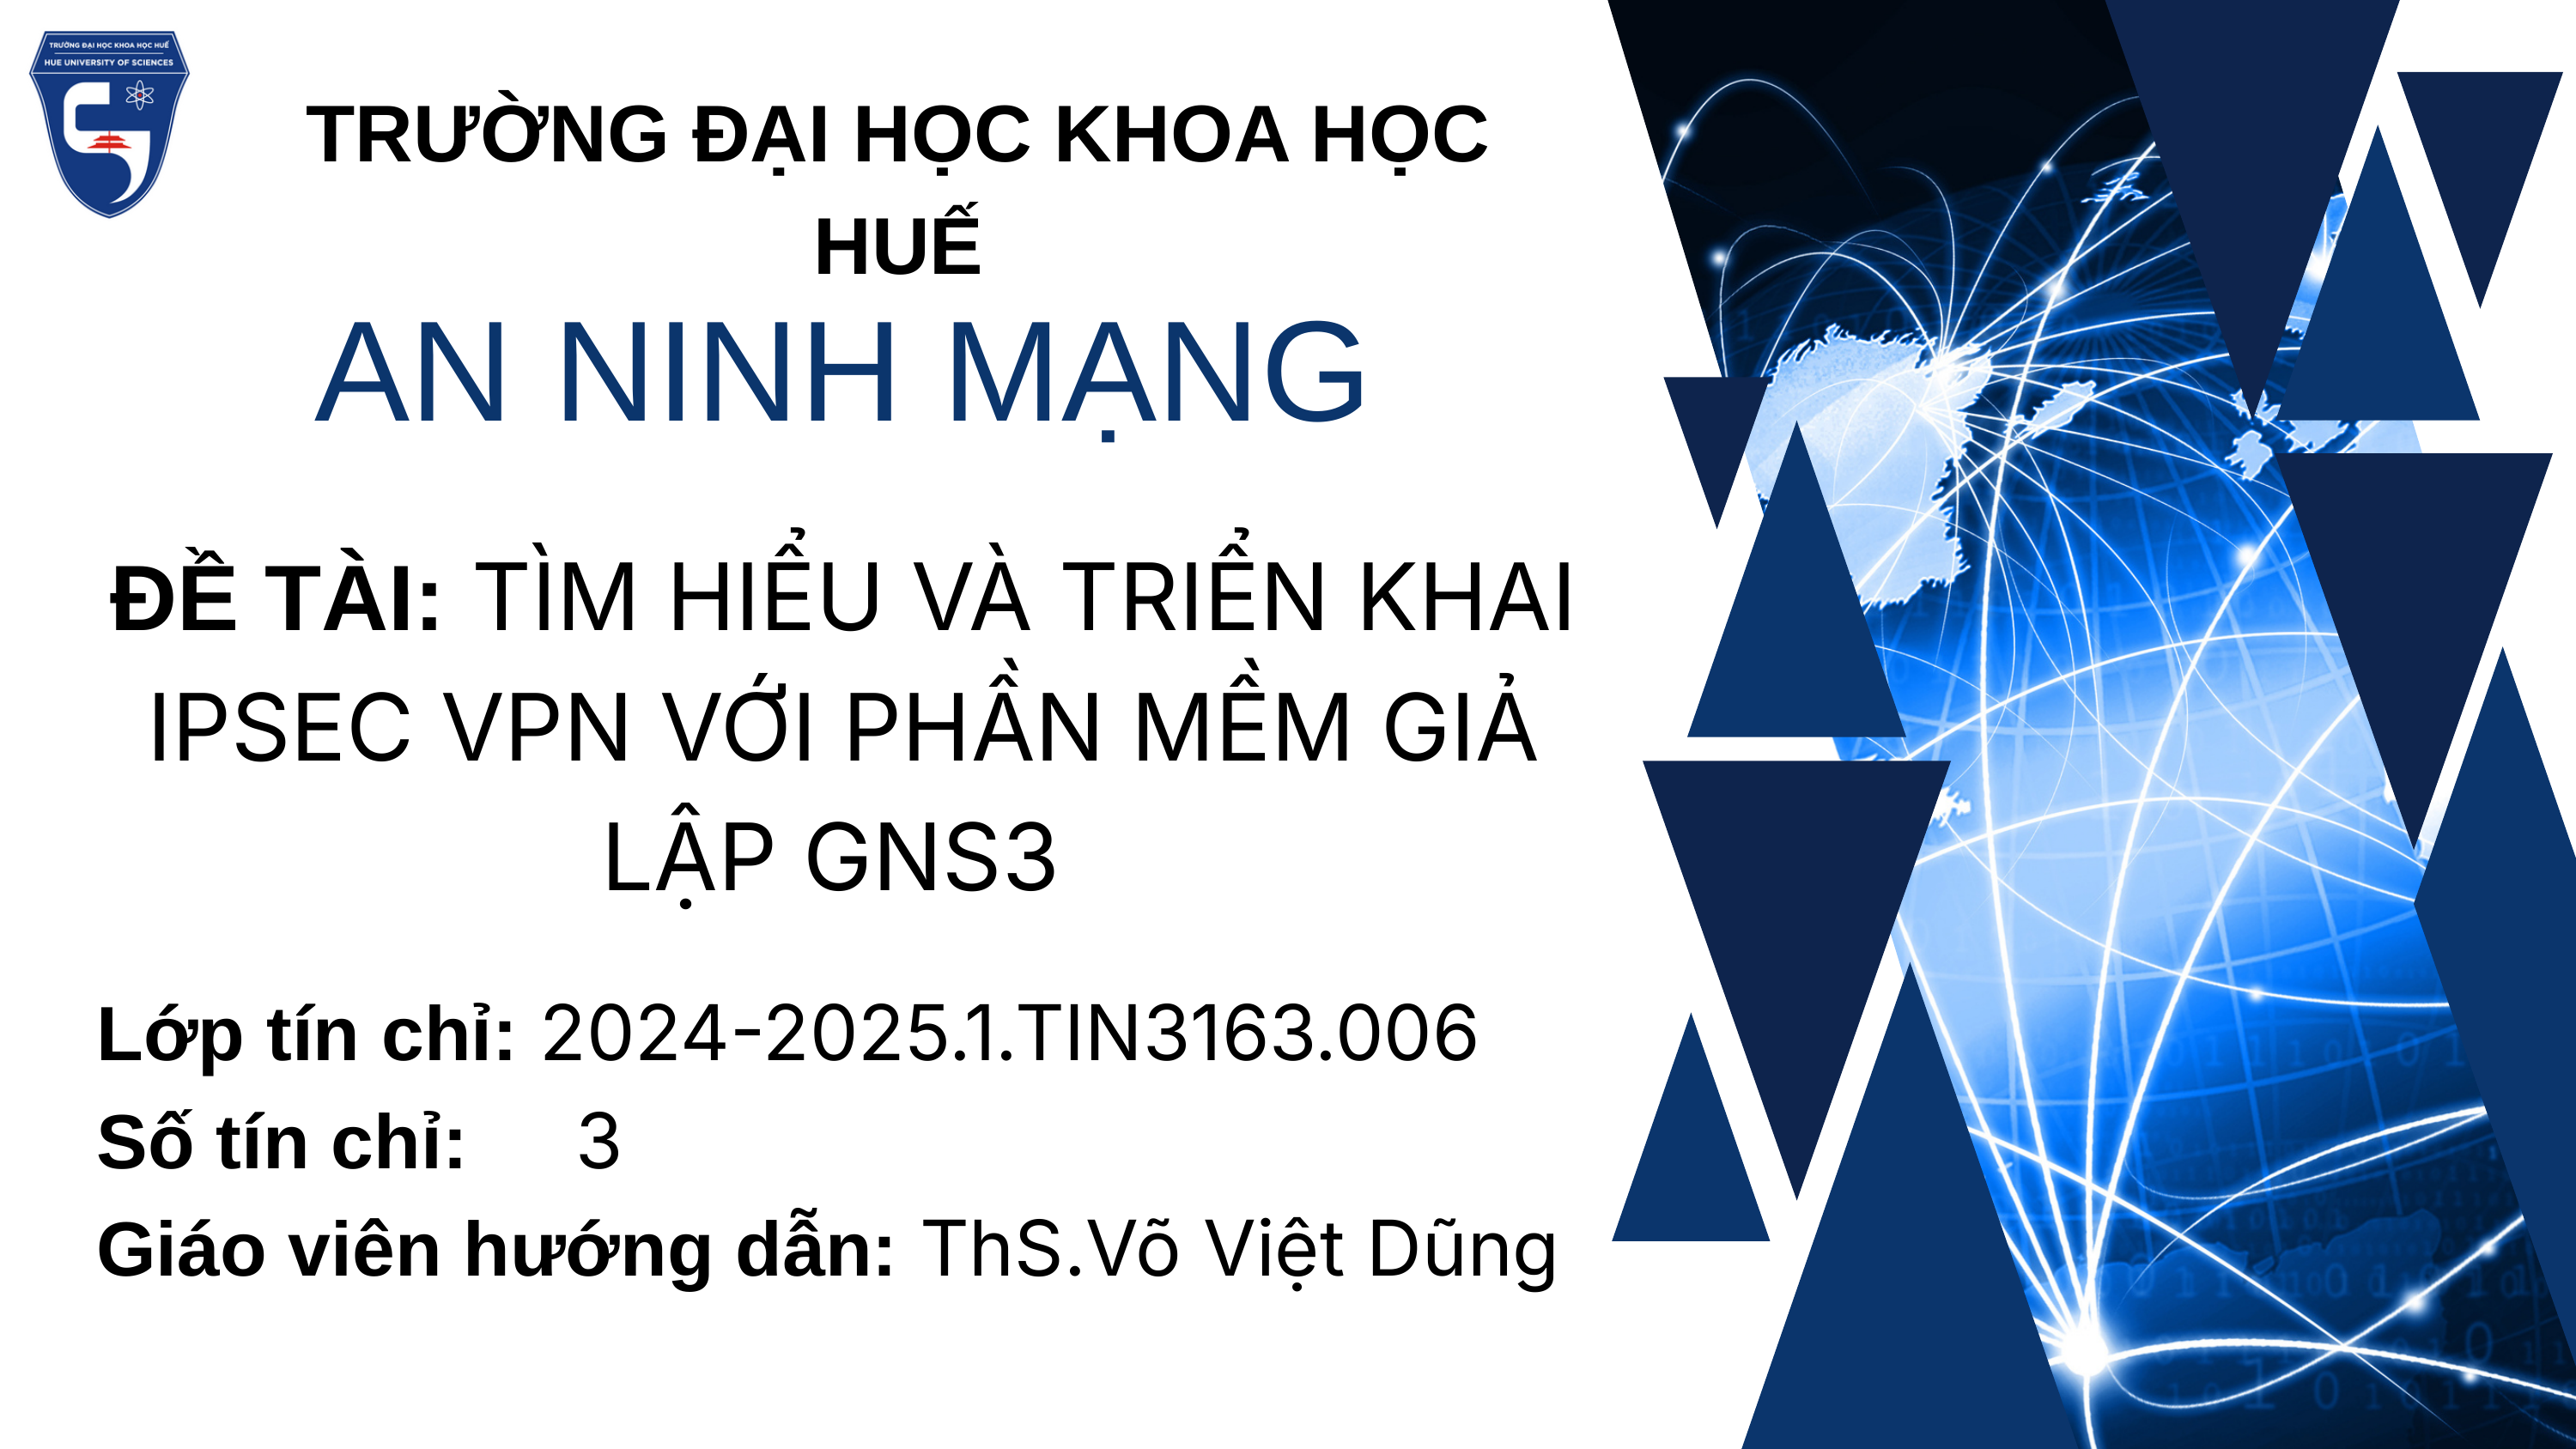

TRƯỜNG ĐẠI HỌC KHOA HỌC HUẾ

AN NINH MẠNG

ĐỀ TÀI: TÌM HIỂU VÀ TRIỂN KHAI IPSEC VPN VỚI PHẦN MỀM GIẢ LẬP GNS3

Lớp tín chỉ: 2024-2025.1.TIN3163.006
Số tín chỉ:     3
Giáo viên hướng dẫn: ThS.Võ Việt Dũng